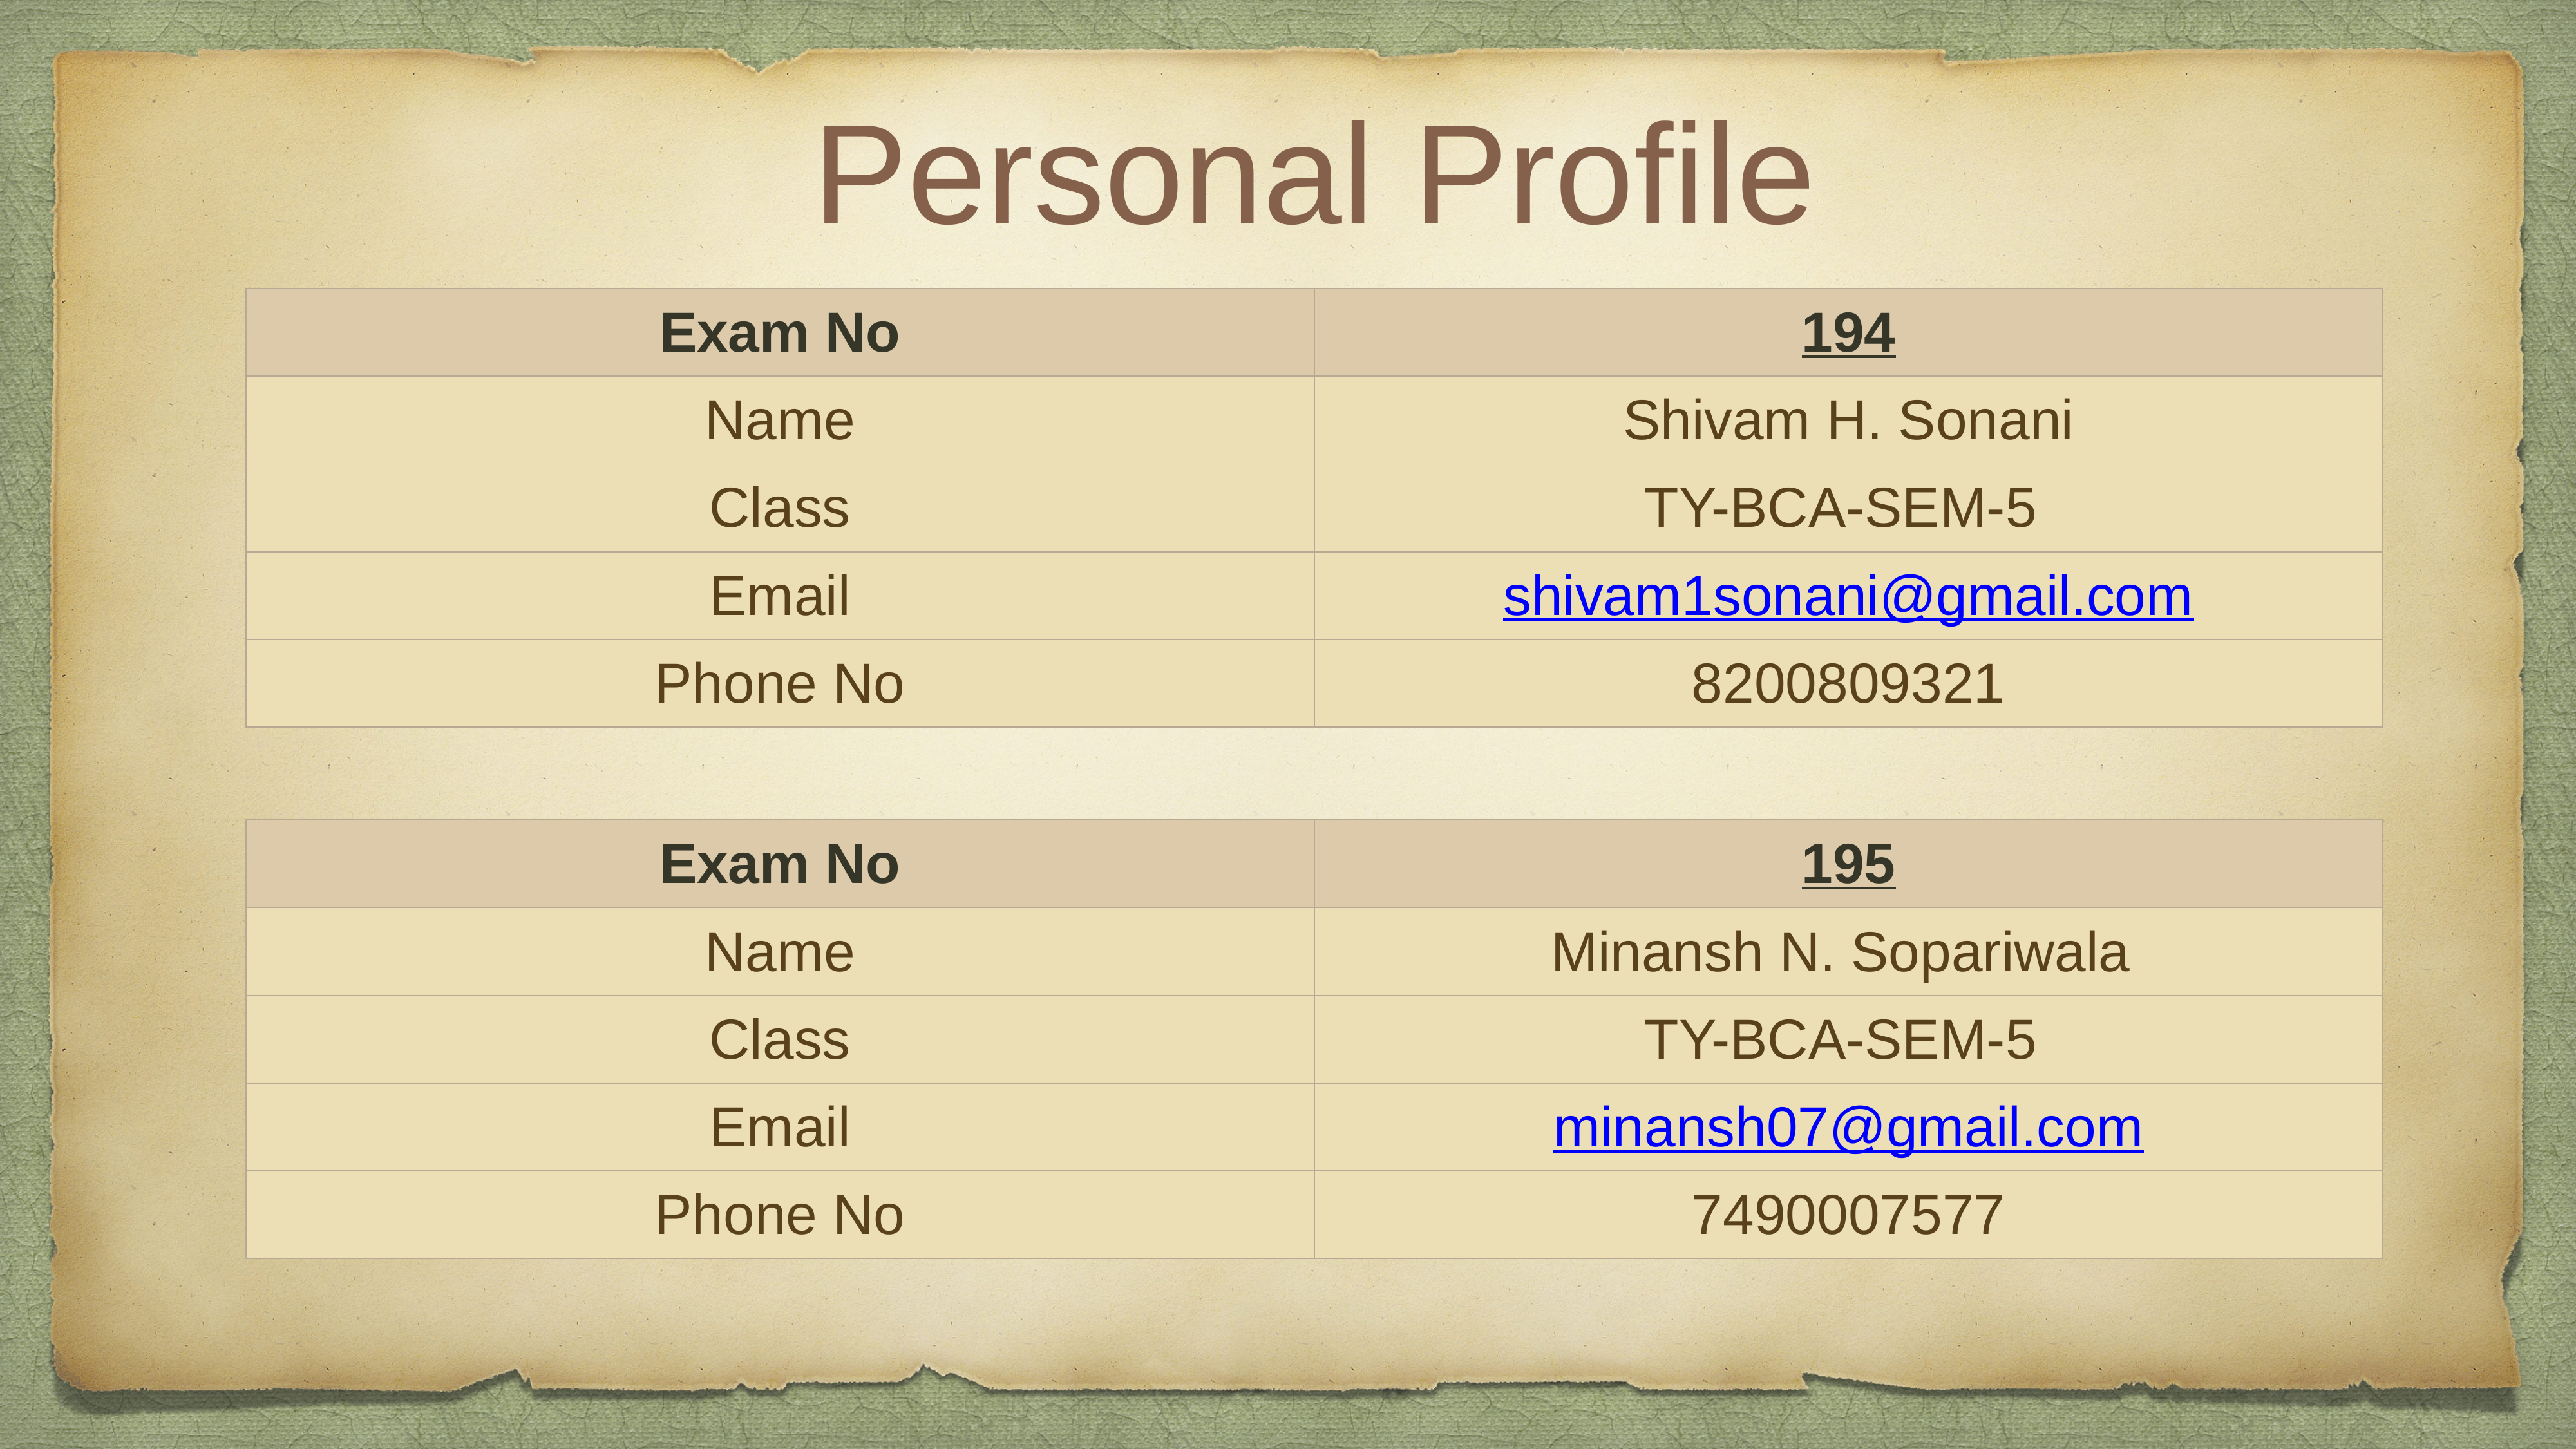

# Personal Profile
| Exam No | 194 |
| --- | --- |
| Name | Shivam H. Sonani |
| Class | TY-BCA-SEM-5 |
| Email | shivam1sonani@gmail.com |
| Phone No | 8200809321 |
| Exam No | 195 |
| --- | --- |
| Name | Minansh N. Sopariwala |
| Class | TY-BCA-SEM-5 |
| Email | minansh07@gmail.com |
| Phone No | 7490007577 |